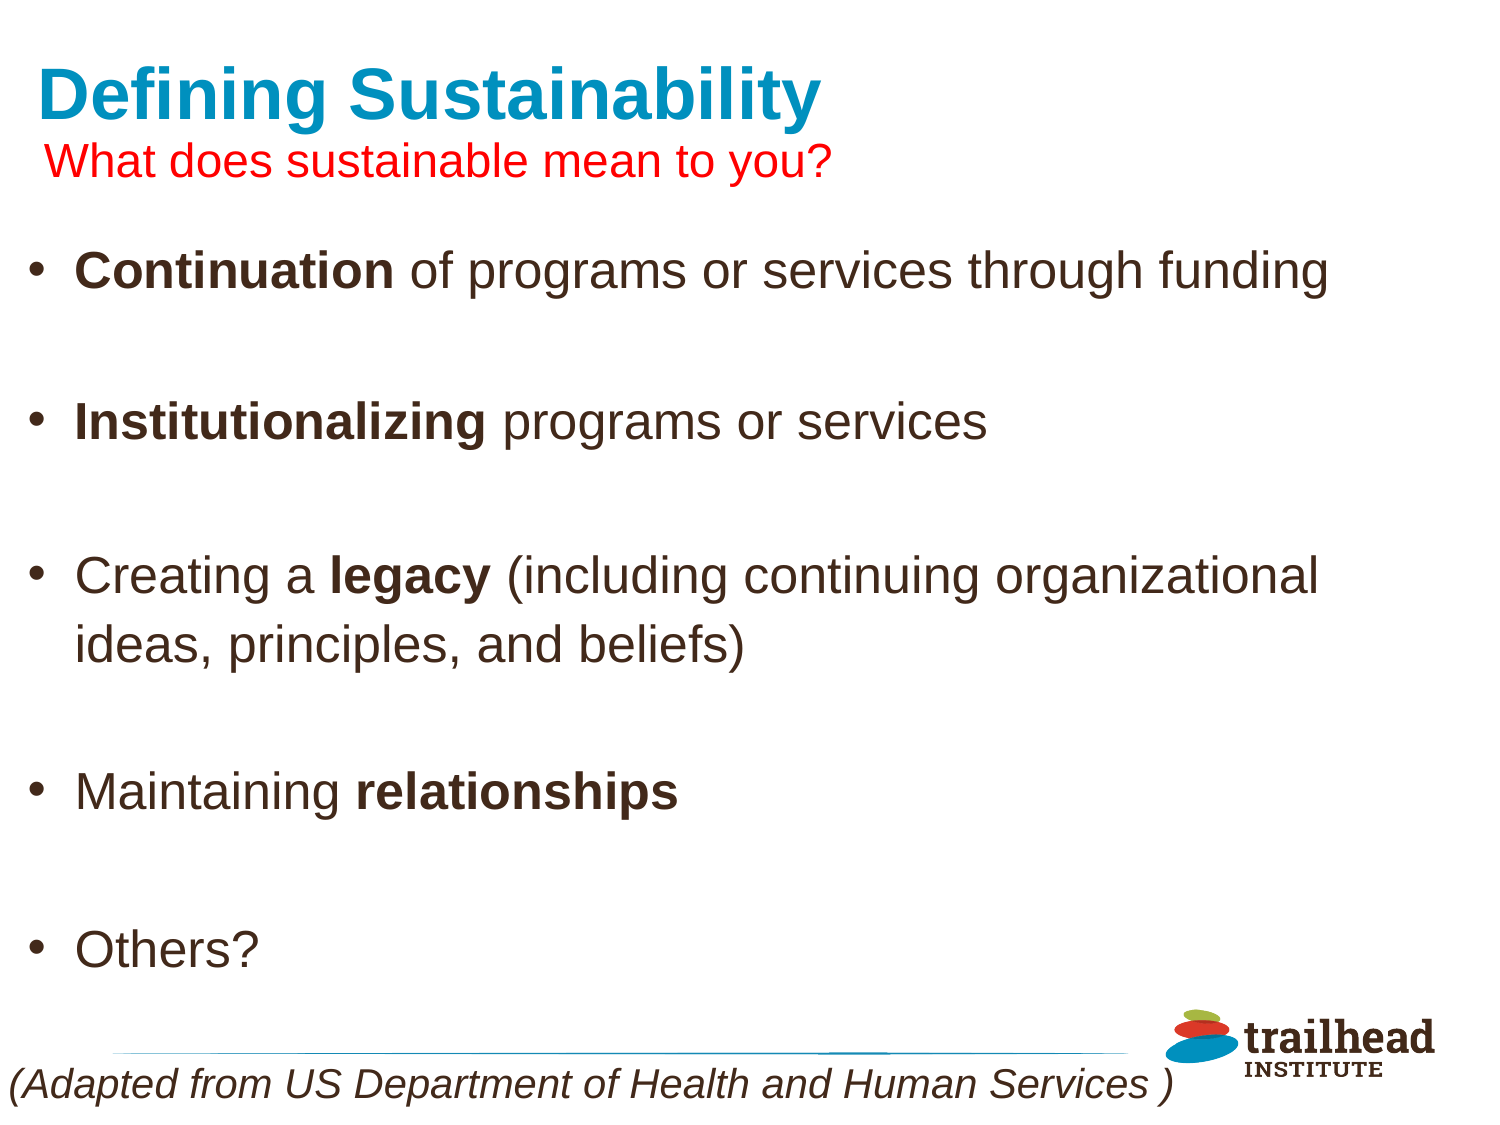

# Defining Sustainability
What does sustainable mean to you?
Continuation of programs or services through funding
Institutionalizing programs or services
Creating a legacy (including continuing organizational ideas, principles, and beliefs)
Maintaining relationships
Others?
(Adapted from US Department of Health and Human Services )